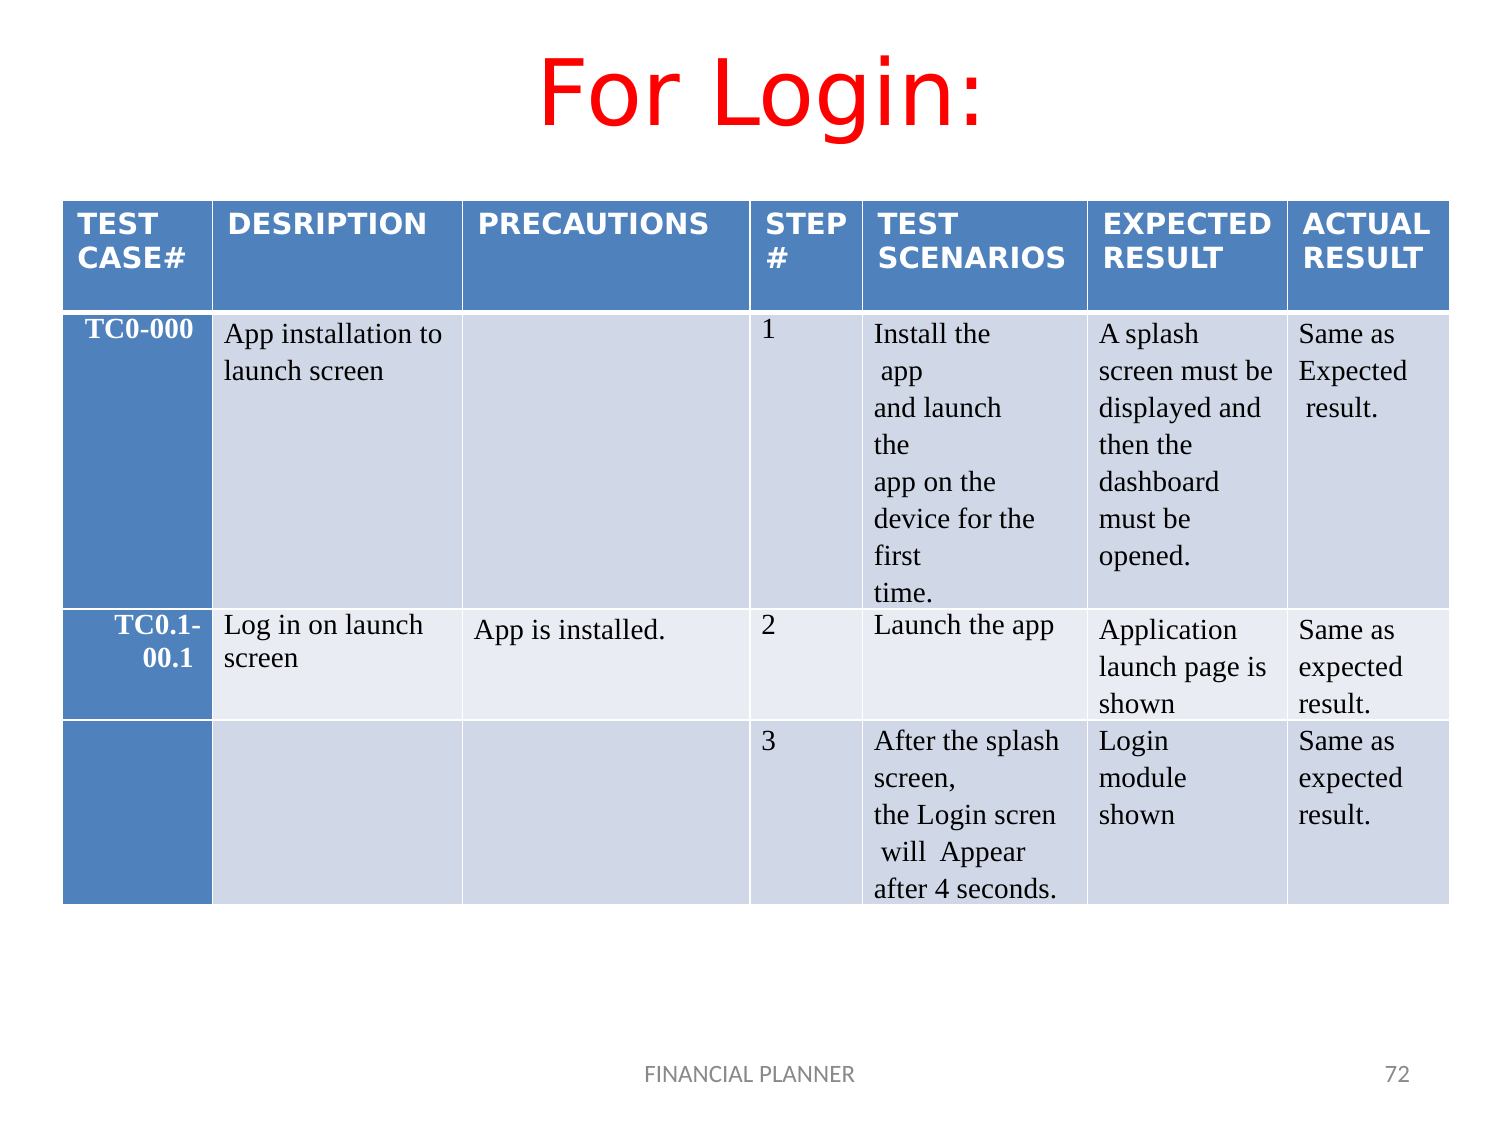

# For Login:
| TEST CASE# | DESRIPTION | PRECAUTIONS | STEP# | TEST SCENARIOS | EXPECTED RESULT | ACTUAL RESULT |
| --- | --- | --- | --- | --- | --- | --- |
| TC0-000 | App installation to launch screen |  | 1 | Install the app and launch the app on the device for the first time. | A splash screen must be displayed and then the dashboard must be opened. | Same as Expected result. |
| TC0.1-00.1 | Log in on launch screen | App is installed. | 2 | Launch the app | Application launch page is shown | Same as expected result. |
|  |  |  | 3 | After the splash screen, the Login scren will Appear after 4 seconds. | Login module shown | Same as expected result. |
FINANCIAL PLANNER
72